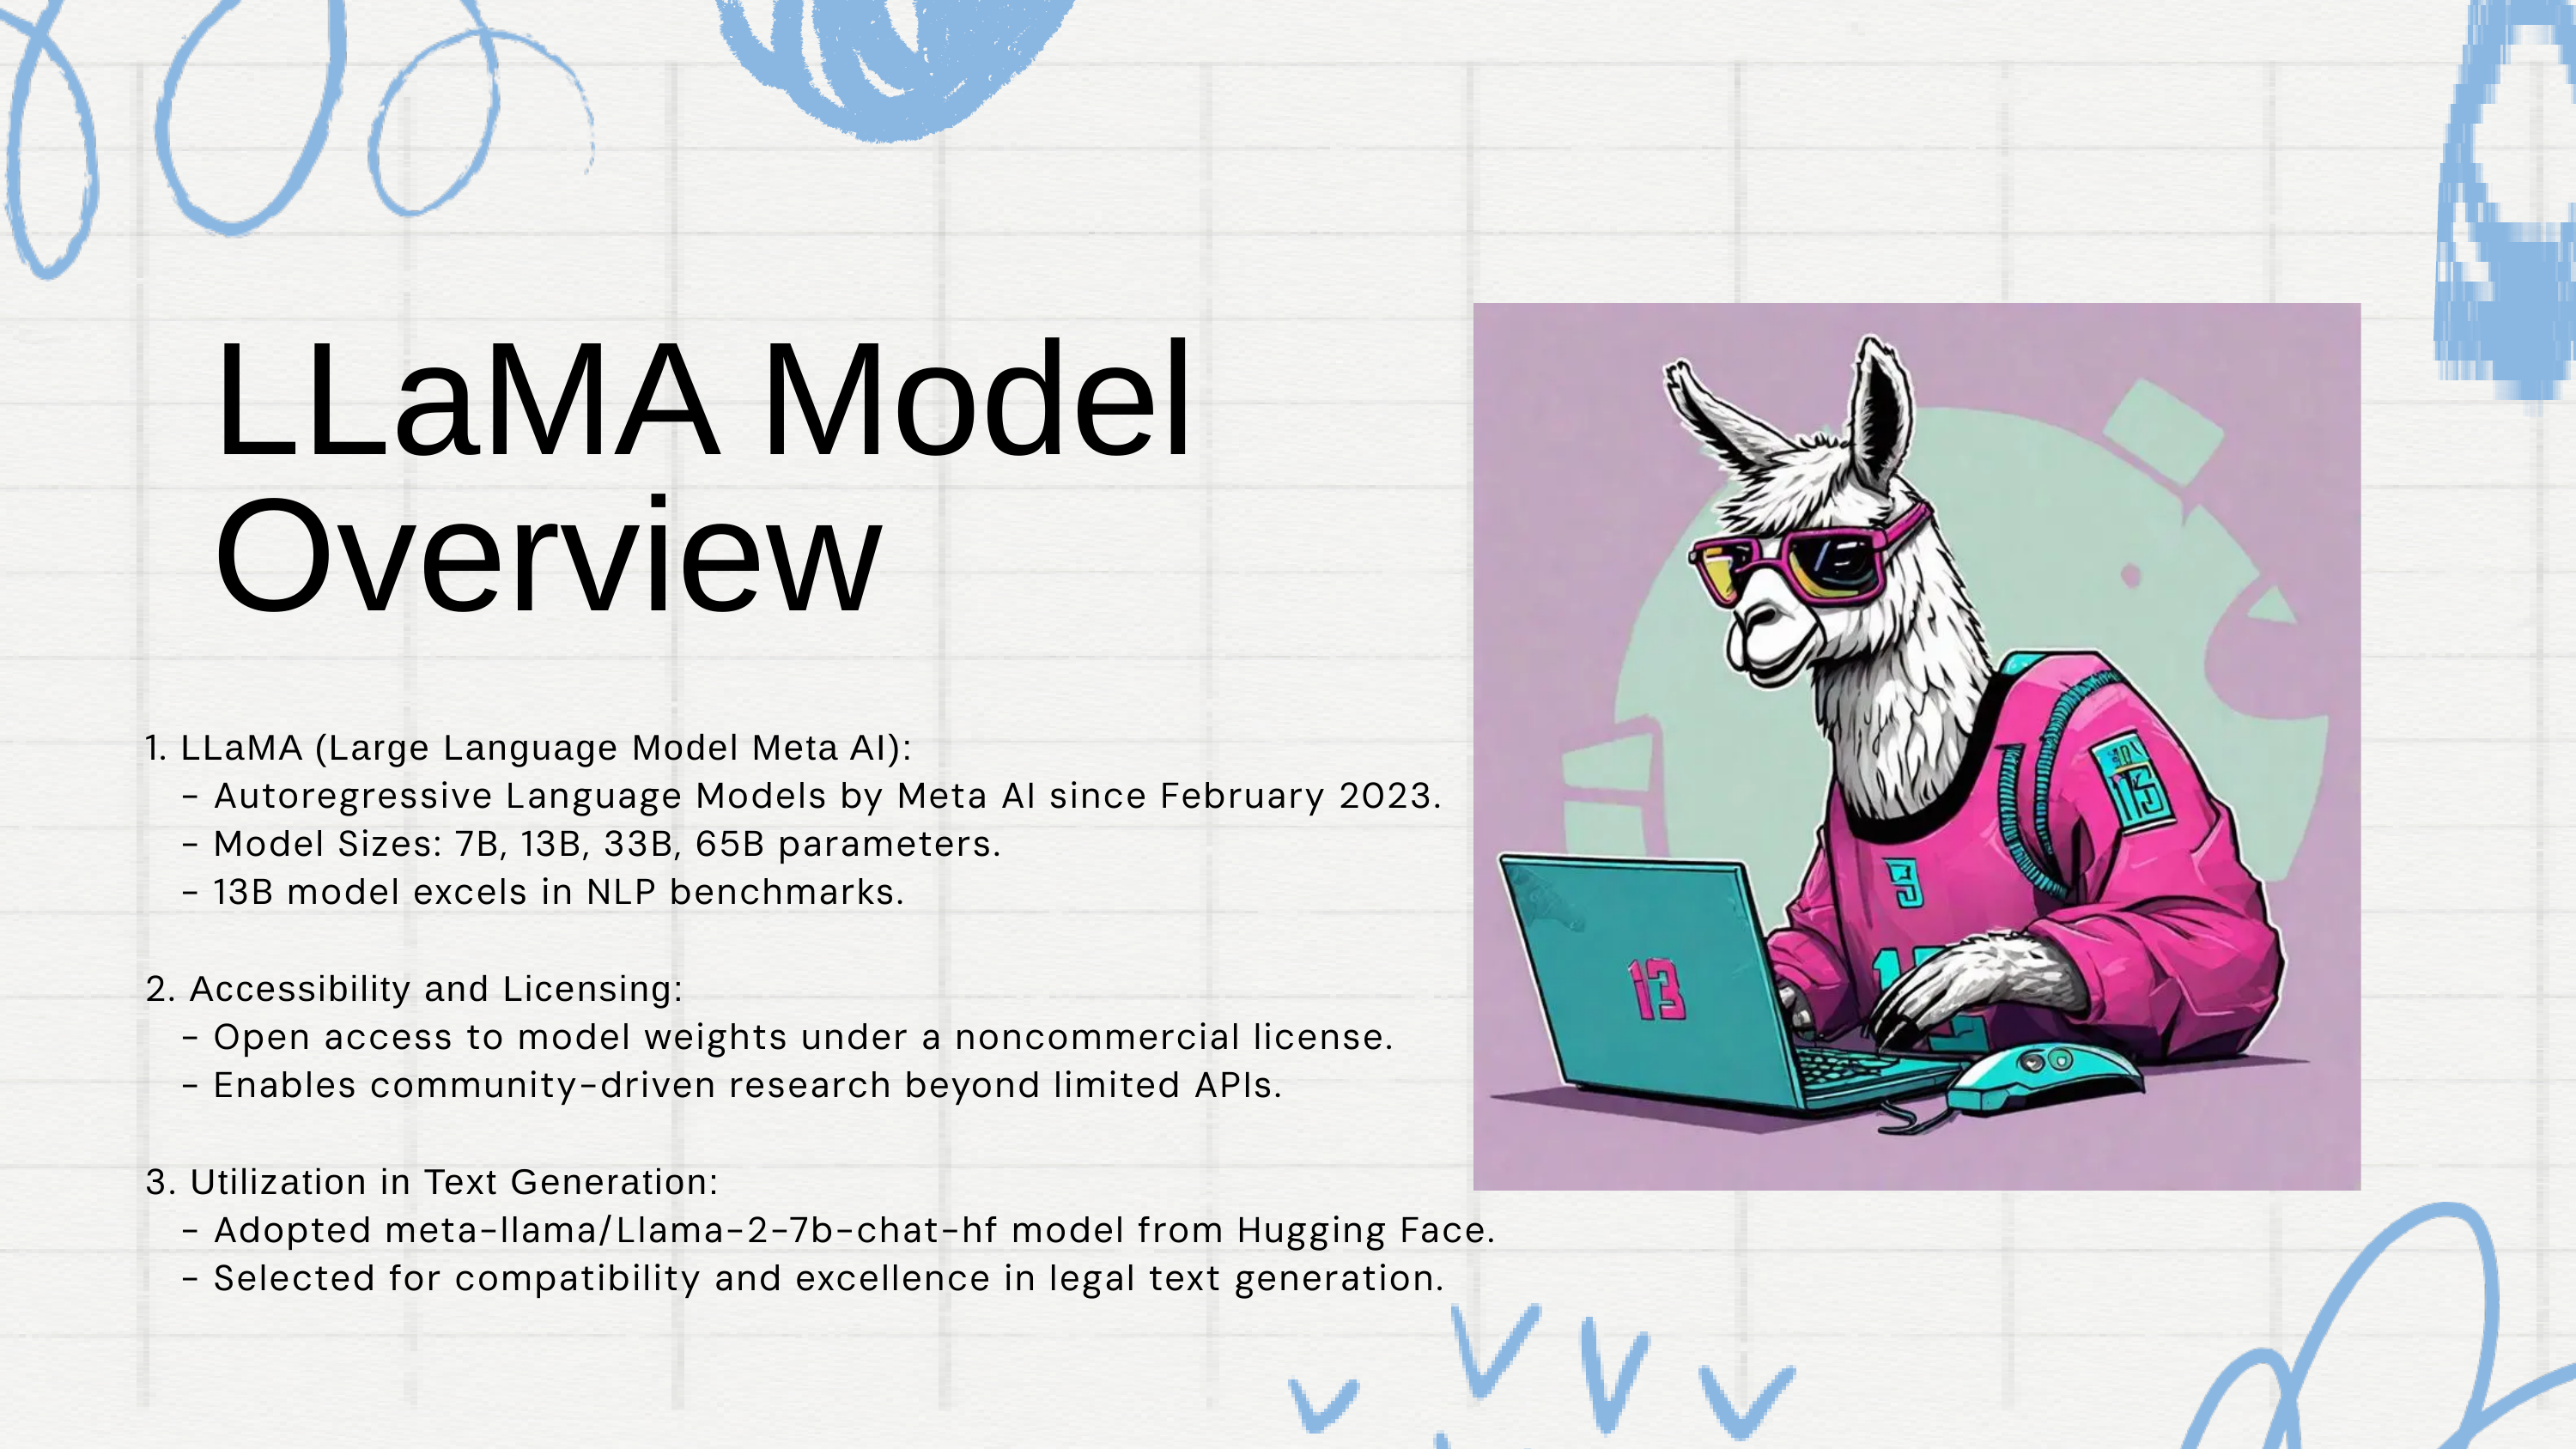

LLaMA Model Overview

1. LLaMA (Large Language Model Meta AI):
   - Autoregressive Language Models by Meta AI since February 2023.
   - Model Sizes: 7B, 13B, 33B, 65B parameters.
   - 13B model excels in NLP benchmarks.

2. Accessibility and Licensing:
   - Open access to model weights under a noncommercial license.
   - Enables community-driven research beyond limited APIs.

3. Utilization in Text Generation:
   - Adopted meta-llama/Llama-2-7b-chat-hf model from Hugging Face.
   - Selected for compatibility and excellence in legal text generation.